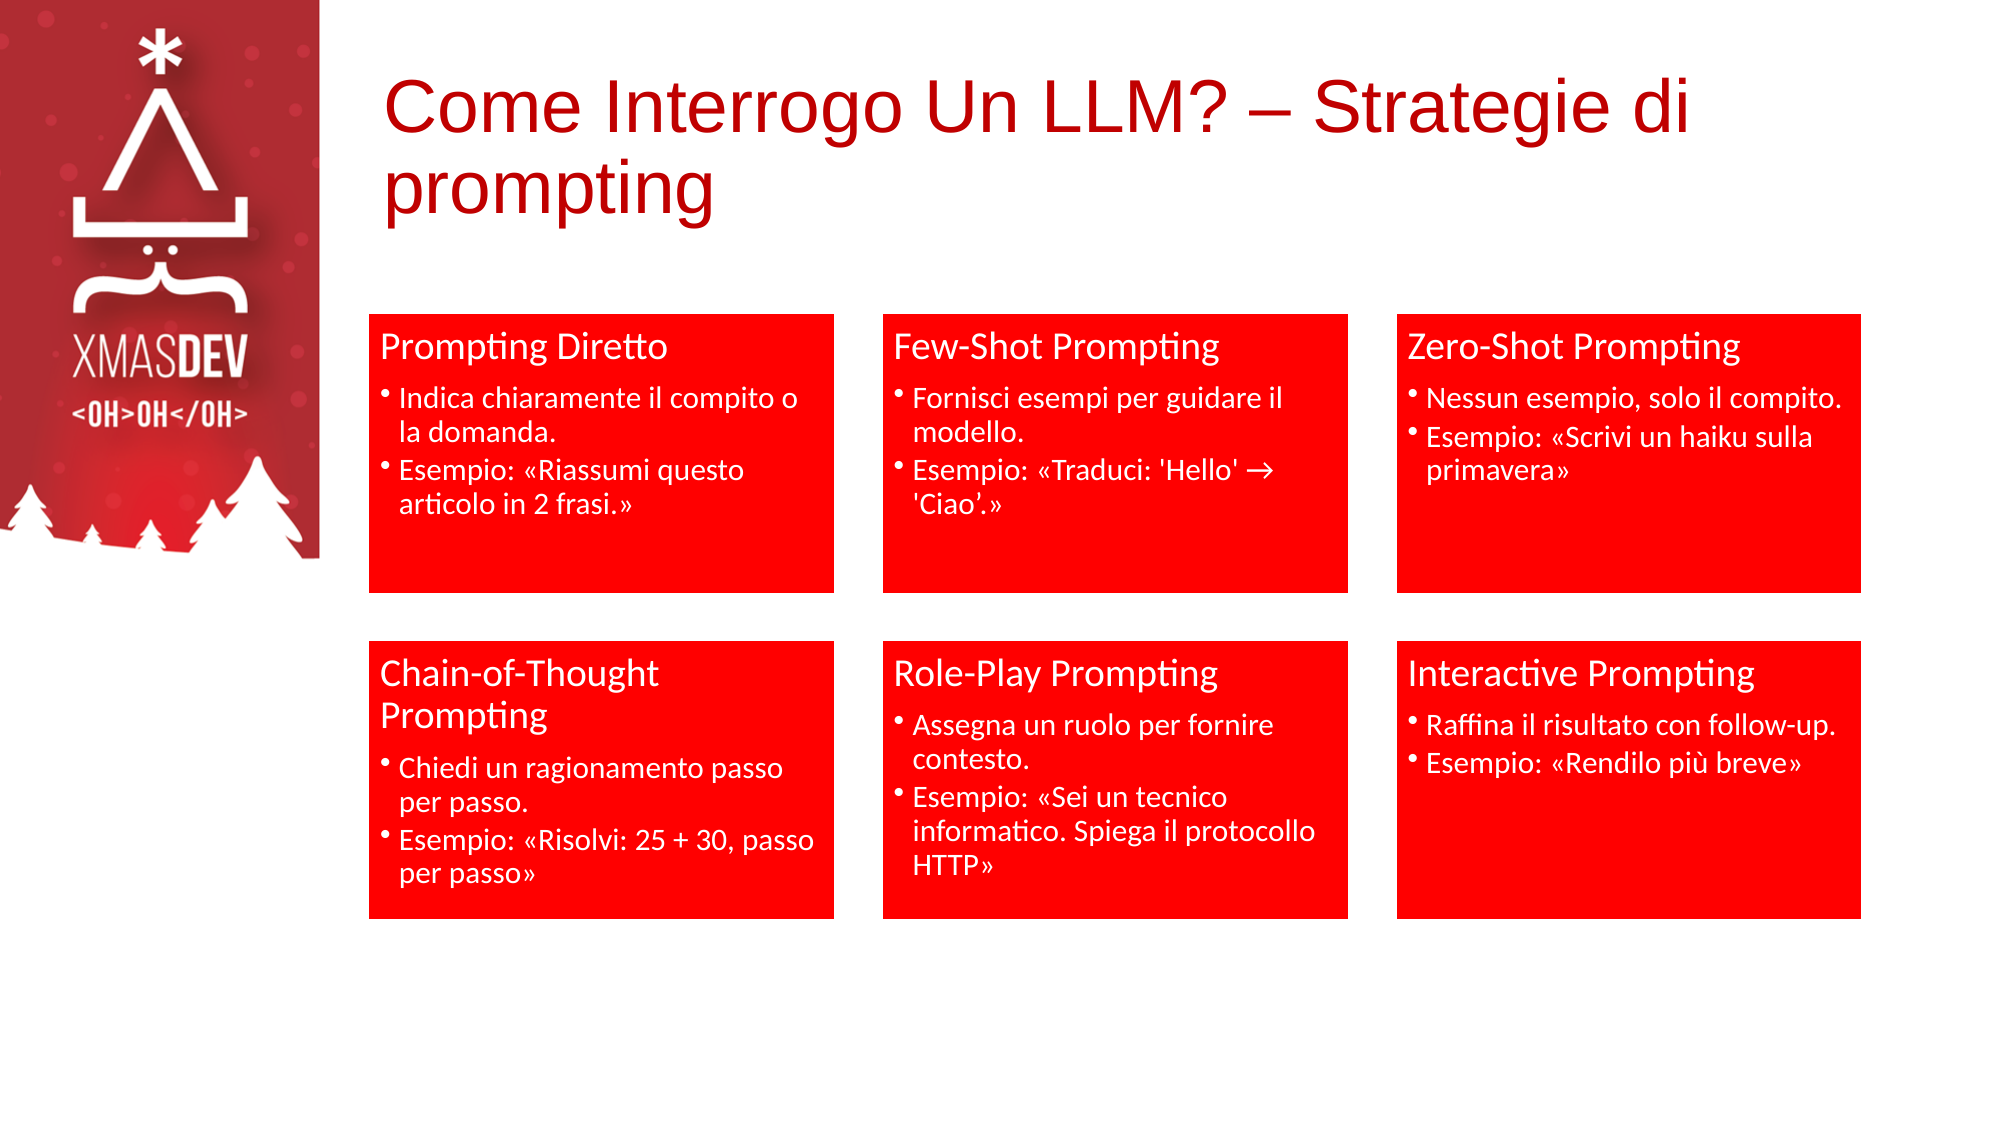

# Come Interrogo Un LLM? – Strategie di prompting
Prompting Diretto
Indica chiaramente il compito o la domanda.
Esempio: «Riassumi questo articolo in 2 frasi.»
Few-Shot Prompting
Fornisci esempi per guidare il modello.
Esempio: «Traduci: 'Hello' → 'Ciao’.»
Zero-Shot Prompting
Nessun esempio, solo il compito.
Esempio: «Scrivi un haiku sulla primavera»
Chain-of-Thought Prompting
Chiedi un ragionamento passo per passo.
Esempio: «Risolvi: 25 + 30, passo per passo»
Role-Play Prompting
Assegna un ruolo per fornire contesto.
Esempio: «Sei un tecnico informatico. Spiega il protocollo HTTP»
Interactive Prompting
Raffina il risultato con follow-up.
Esempio: «Rendilo più breve»